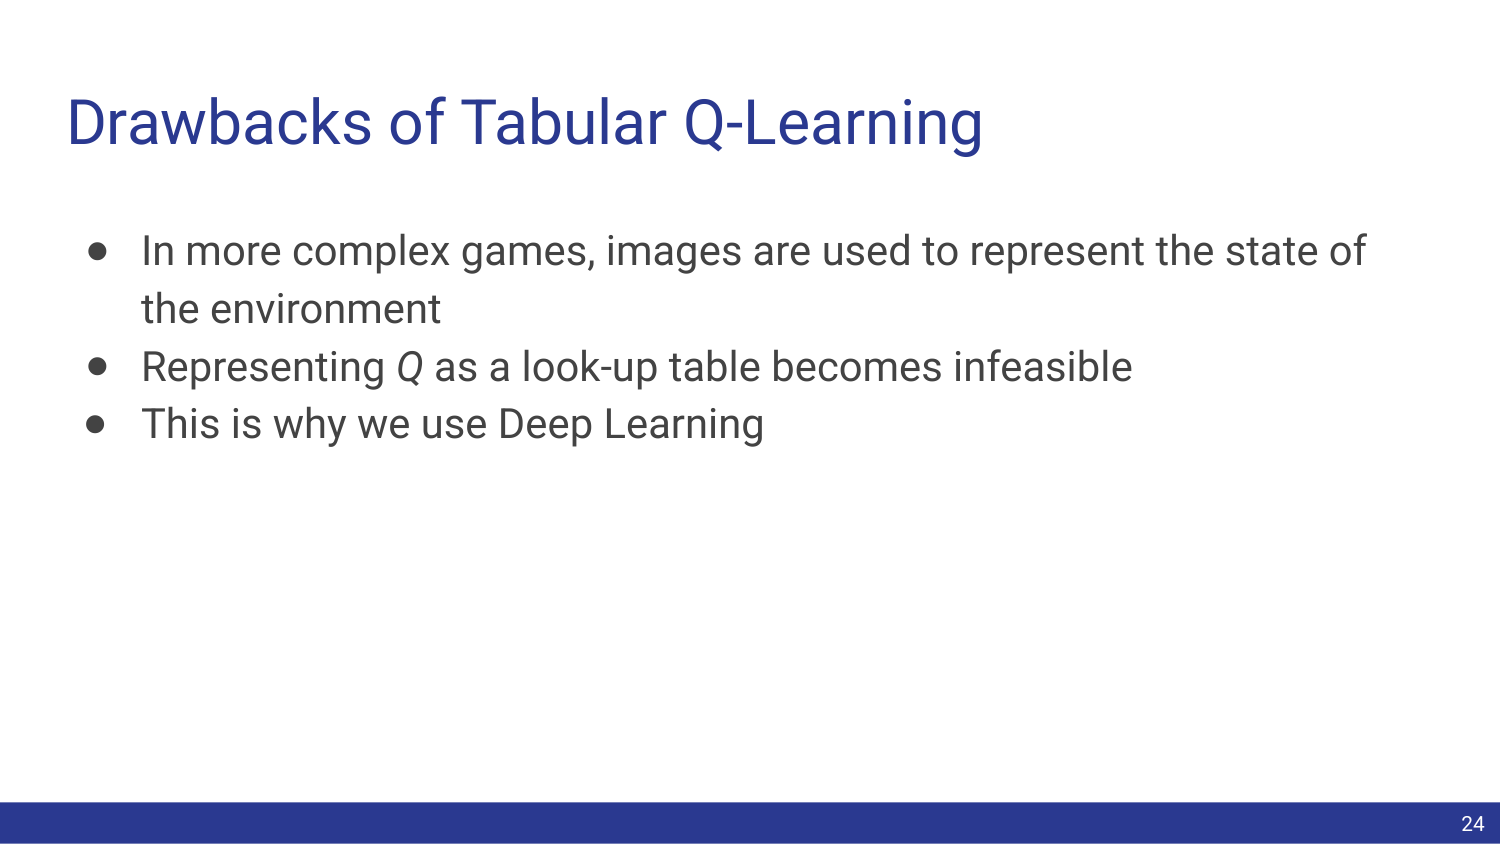

# Drawbacks of Tabular Q-Learning
In more complex games, images are used to represent the state of the environment
Representing Q as a look-up table becomes infeasible
This is why we use Deep Learning
24